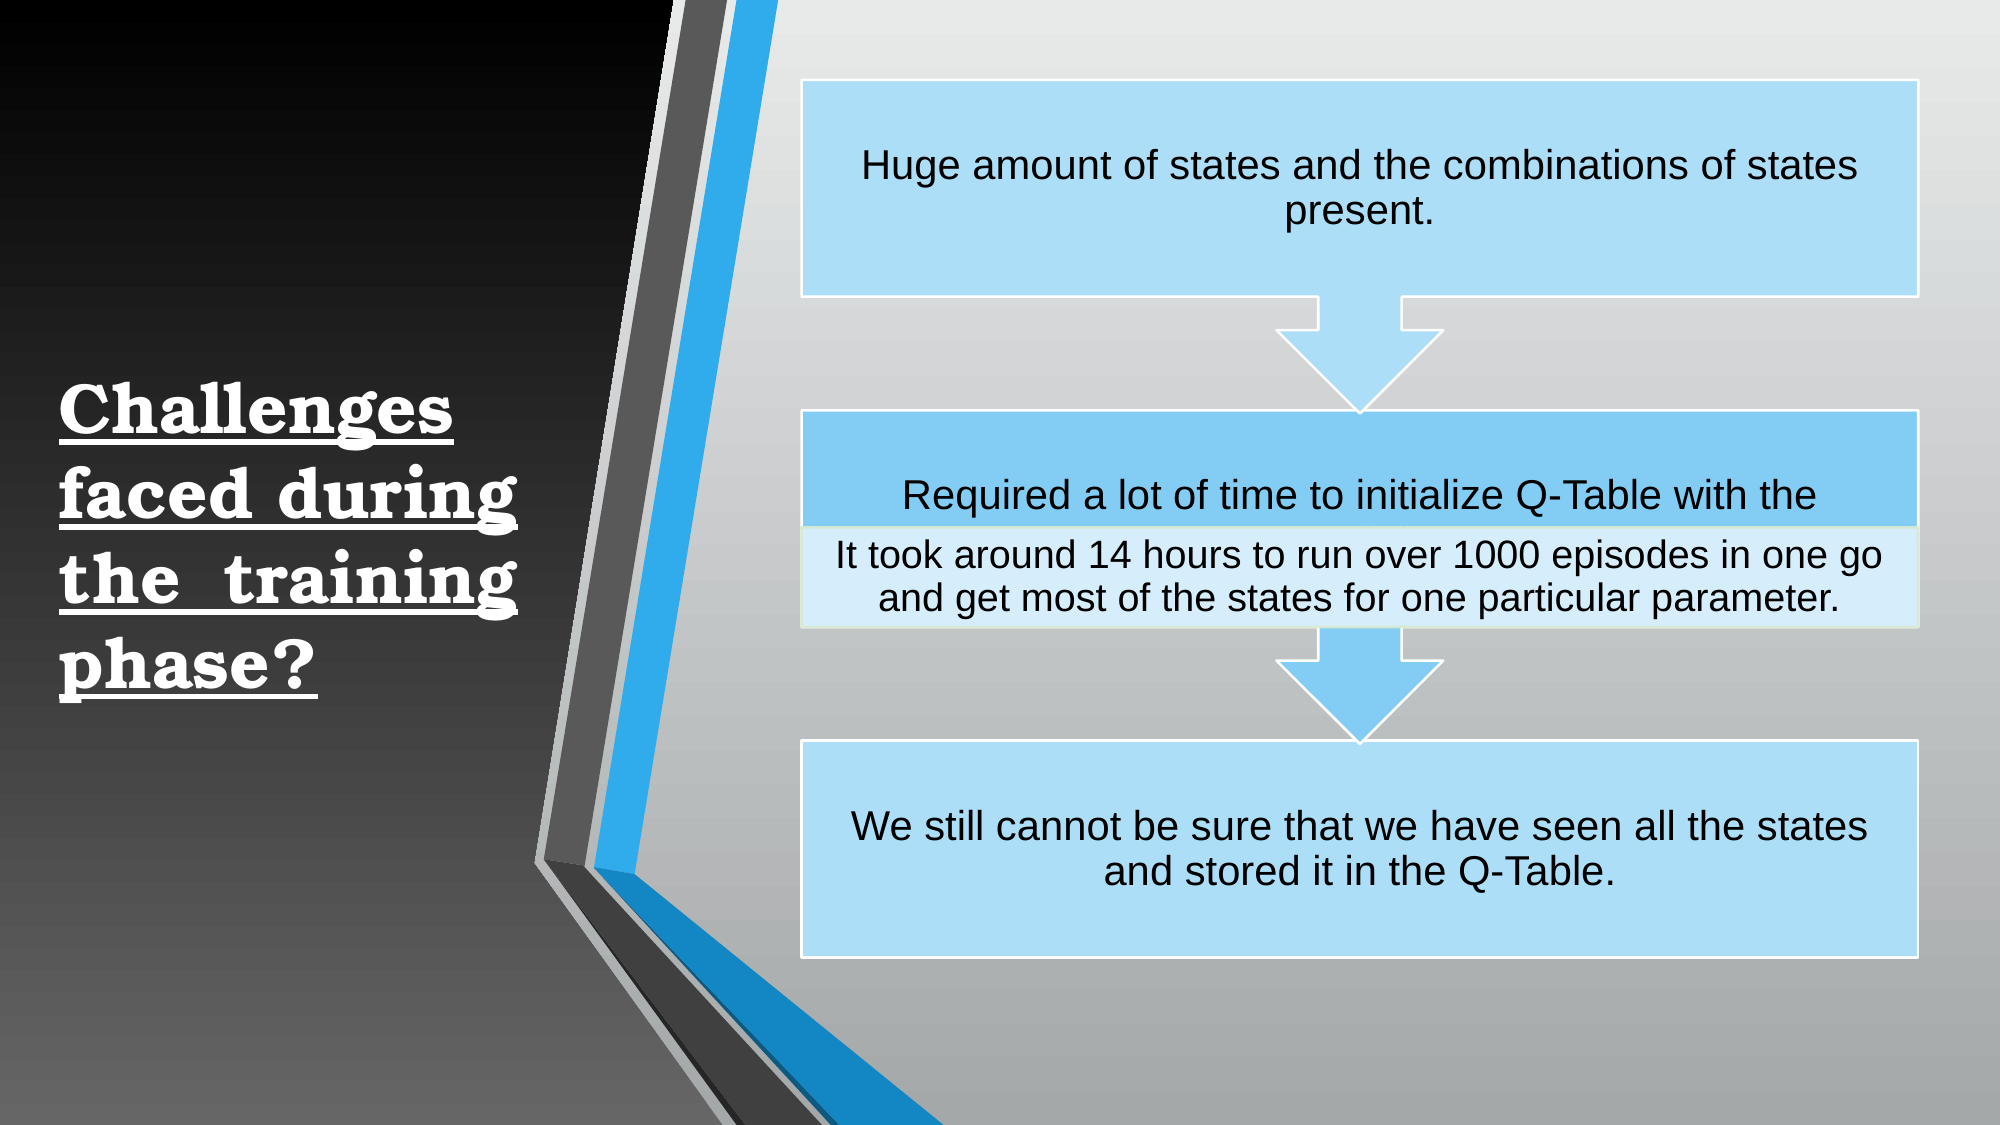

We still cannot be sure that we have seen all the states and stored it in the Q-Table.
Required a lot of time to initialize Q-Table with the new states.
It took around 14 hours to run over 1000 episodes in one go and get most of the states for one particular parameter.
Huge amount of states and the combinations of states present.
# Challenges faced during the training phase?